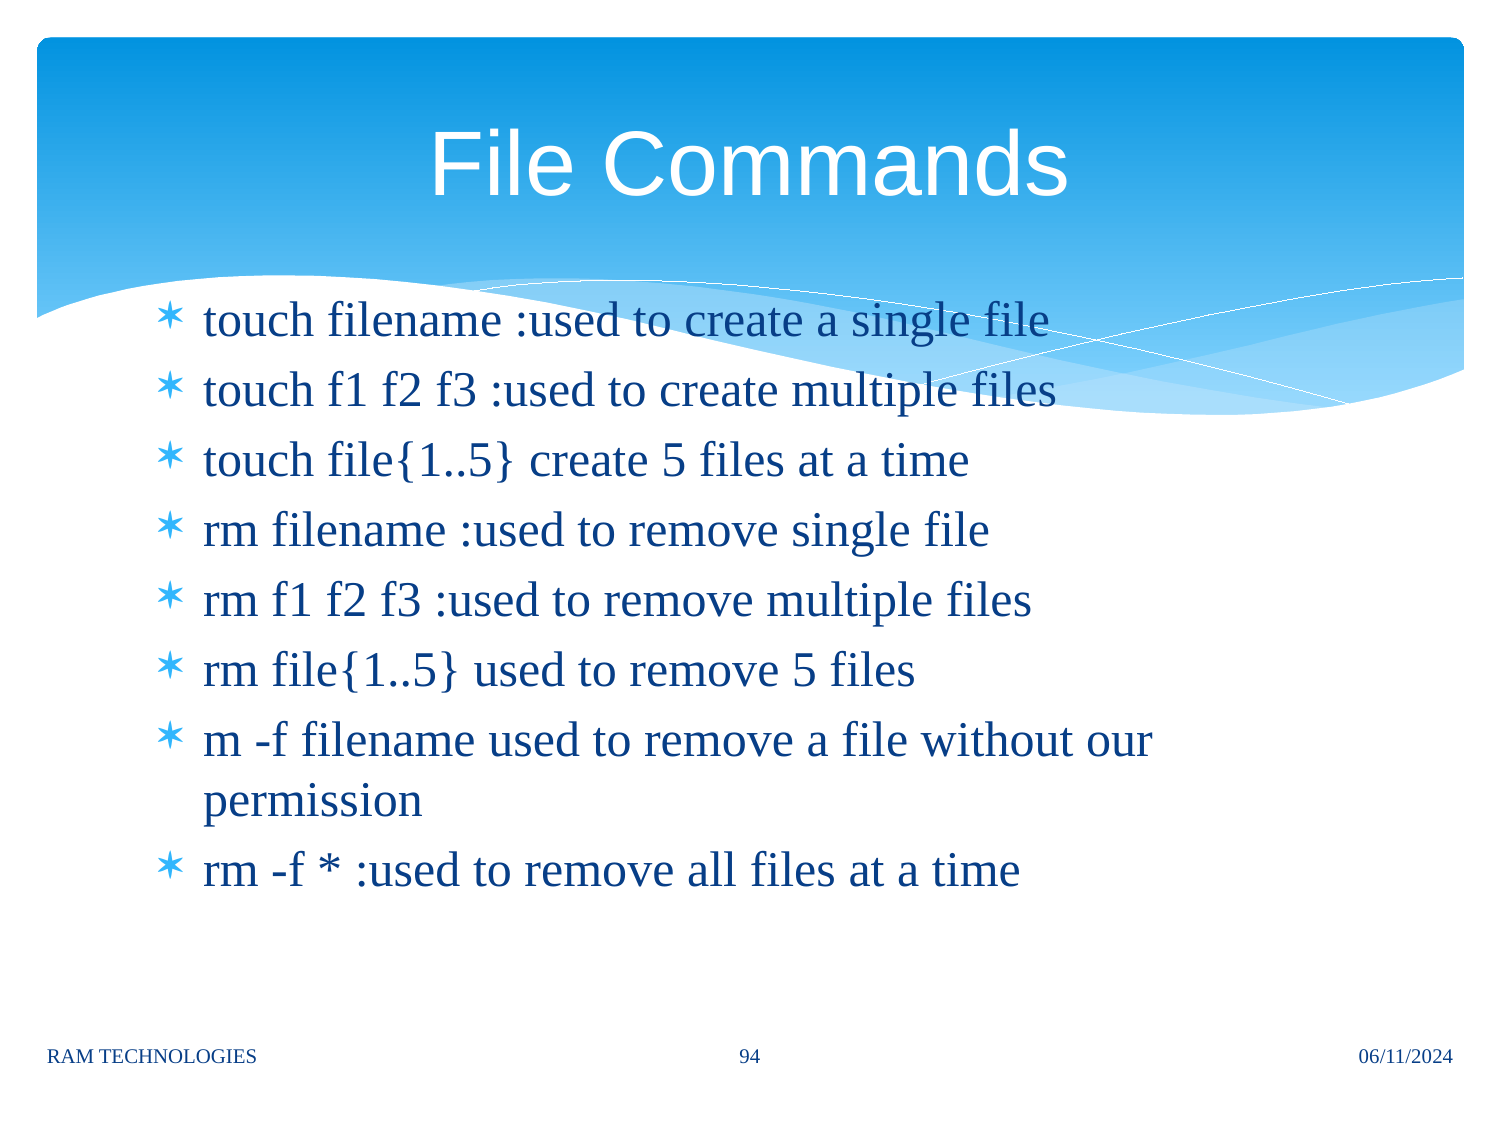

# File Commands
touch filename :used to create a single file
touch f1 f2 f3 :used to create multiple files
touch file{1..5} create 5 files at a time
rm filename :used to remove single file
rm f1 f2 f3 :used to remove multiple files
rm file{1..5} used to remove 5 files
m -f filename used to remove a file without our permission
rm -f * :used to remove all files at a time
94
RAM TECHNOLOGIES
06/11/2024